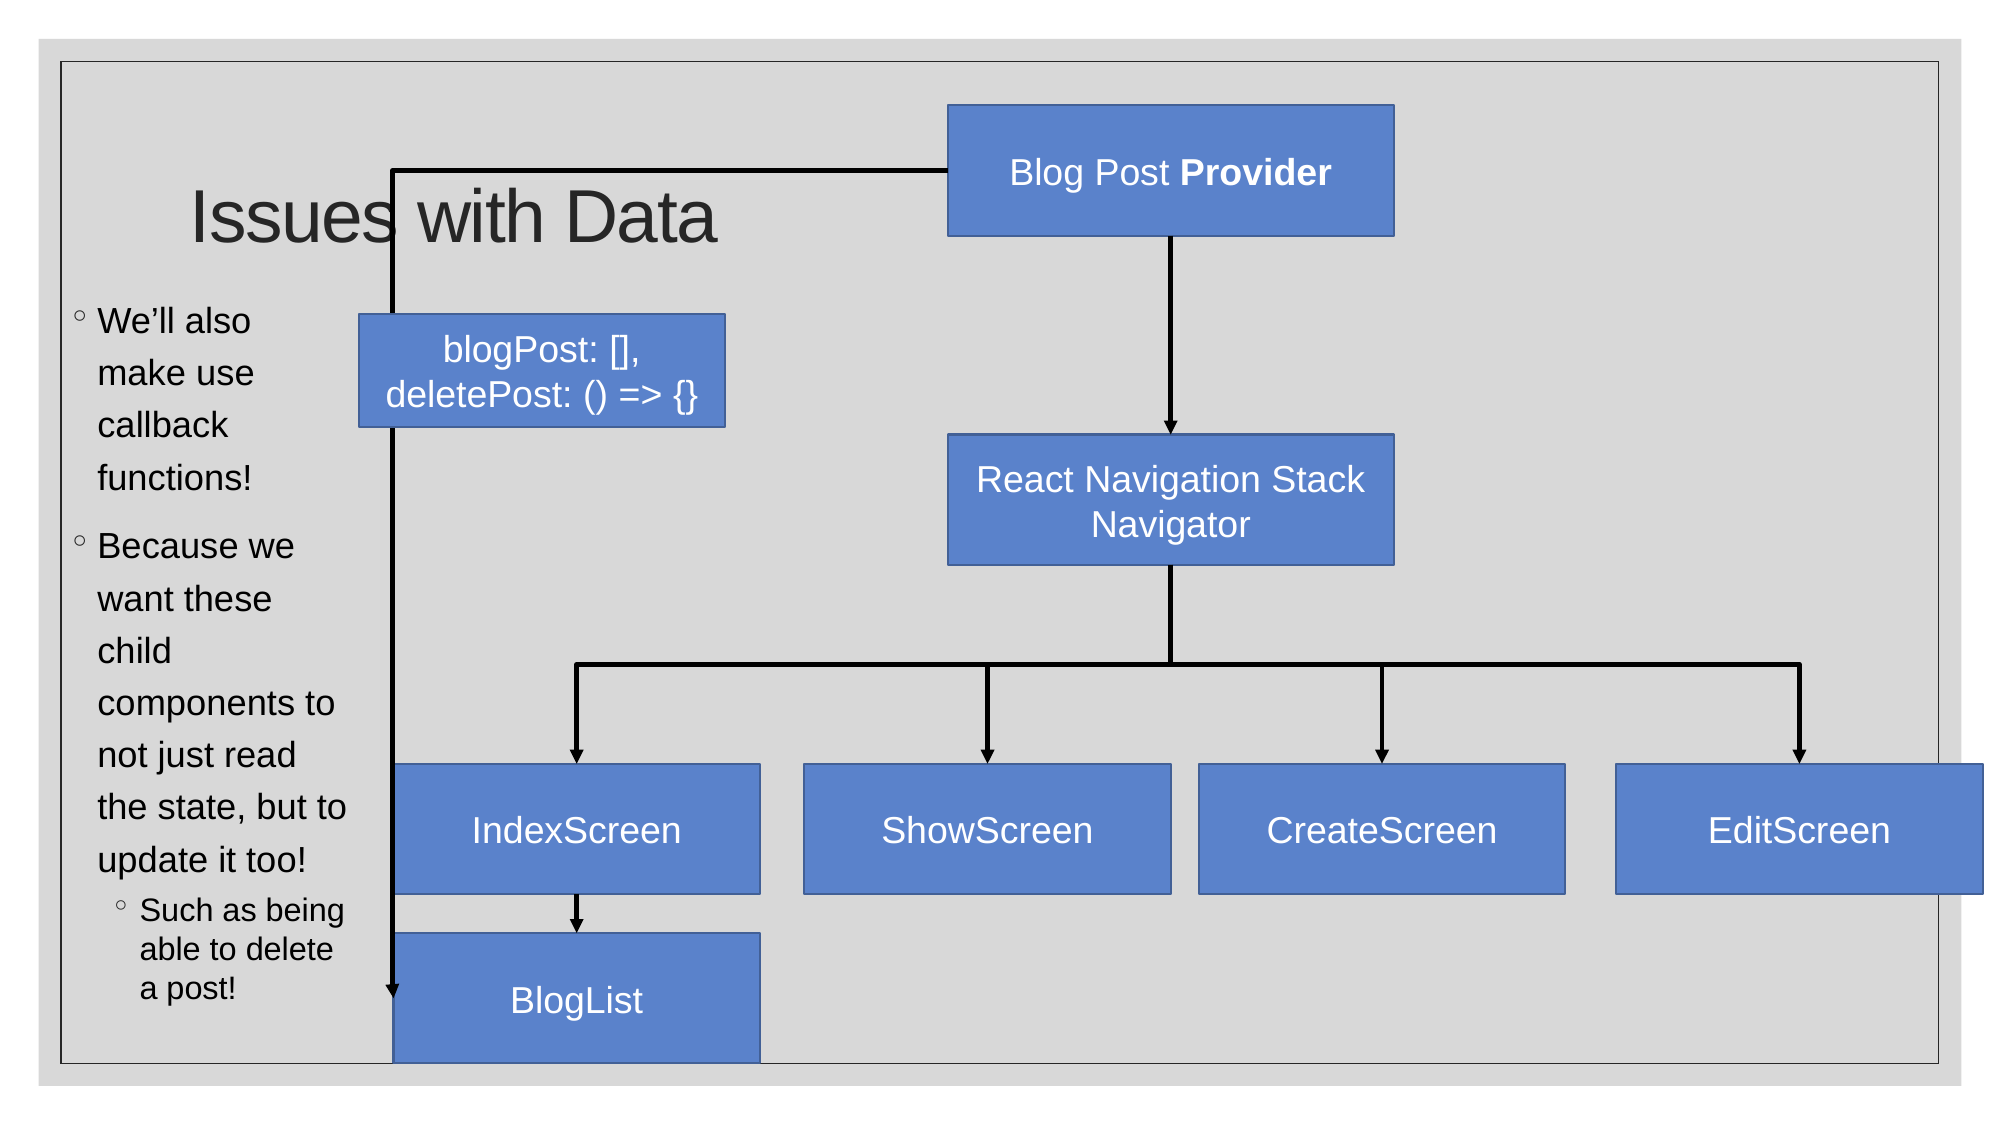

# Issues with Data
Blog Post Provider
React Navigation Stack Navigator
EditScreen
CreateScreen
ShowScreen
IndexScreen
We’ll also make use callback functions!
Because we want these child components to not just read the state, but to update it too!
Such as being able to delete a post!
blogPost: [],
deletePost: () => {}
BlogList